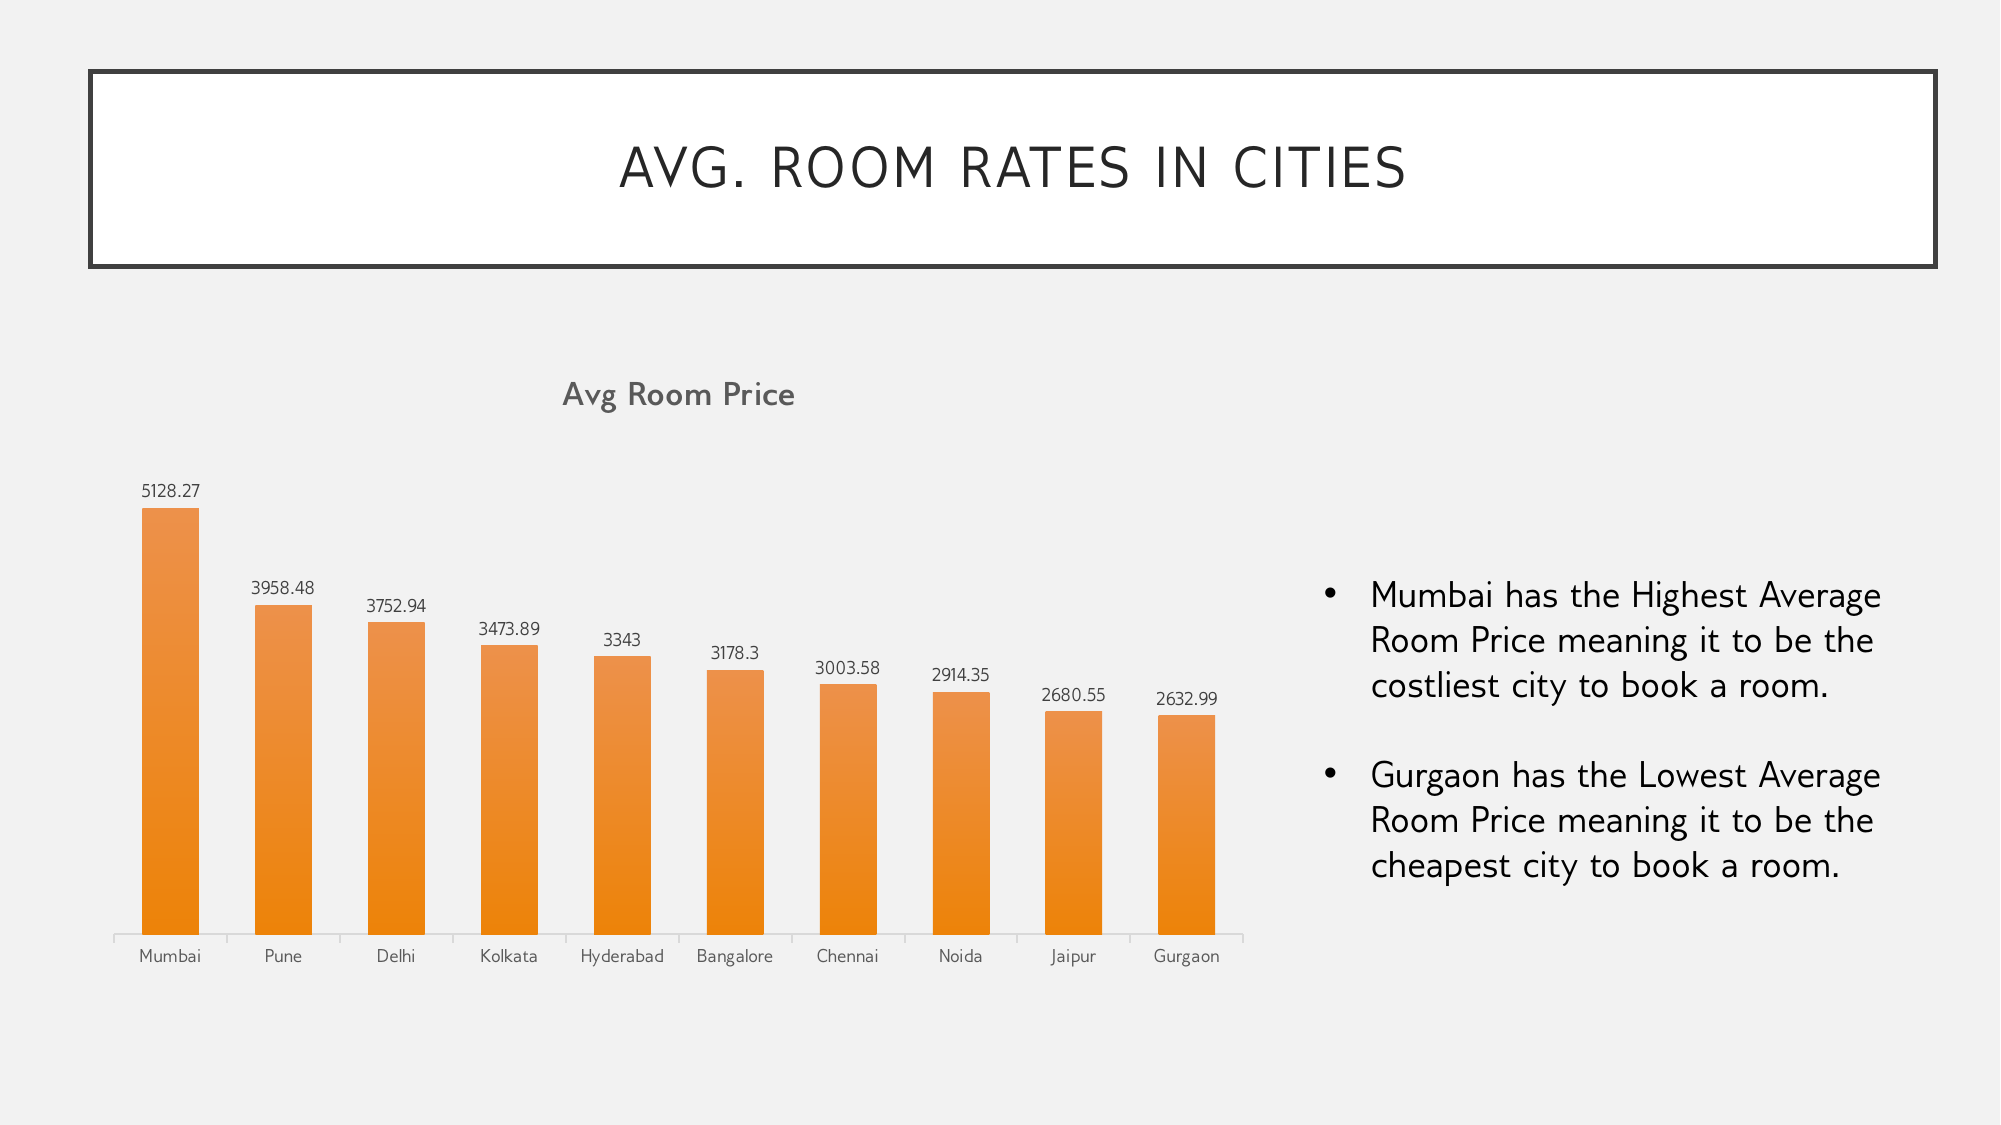

# Avg. room rates in Cities

### Chart:

| Category | Avg Room Price |
|---|---|
| Mumbai | 5128.27 |
| Pune | 3958.48 |
| Delhi | 3752.94 |
| Kolkata | 3473.89 |
| Hyderabad | 3343.0 |
| Bangalore | 3178.3 |
| Chennai | 3003.58 |
| Noida | 2914.35 |
| Jaipur | 2680.55 |
| Gurgaon | 2632.99 |
Mumbai has the Highest Average Room Price meaning it to be the costliest city to book a room.

Gurgaon has the Lowest Average Room Price meaning it to be the cheapest city to book a room.